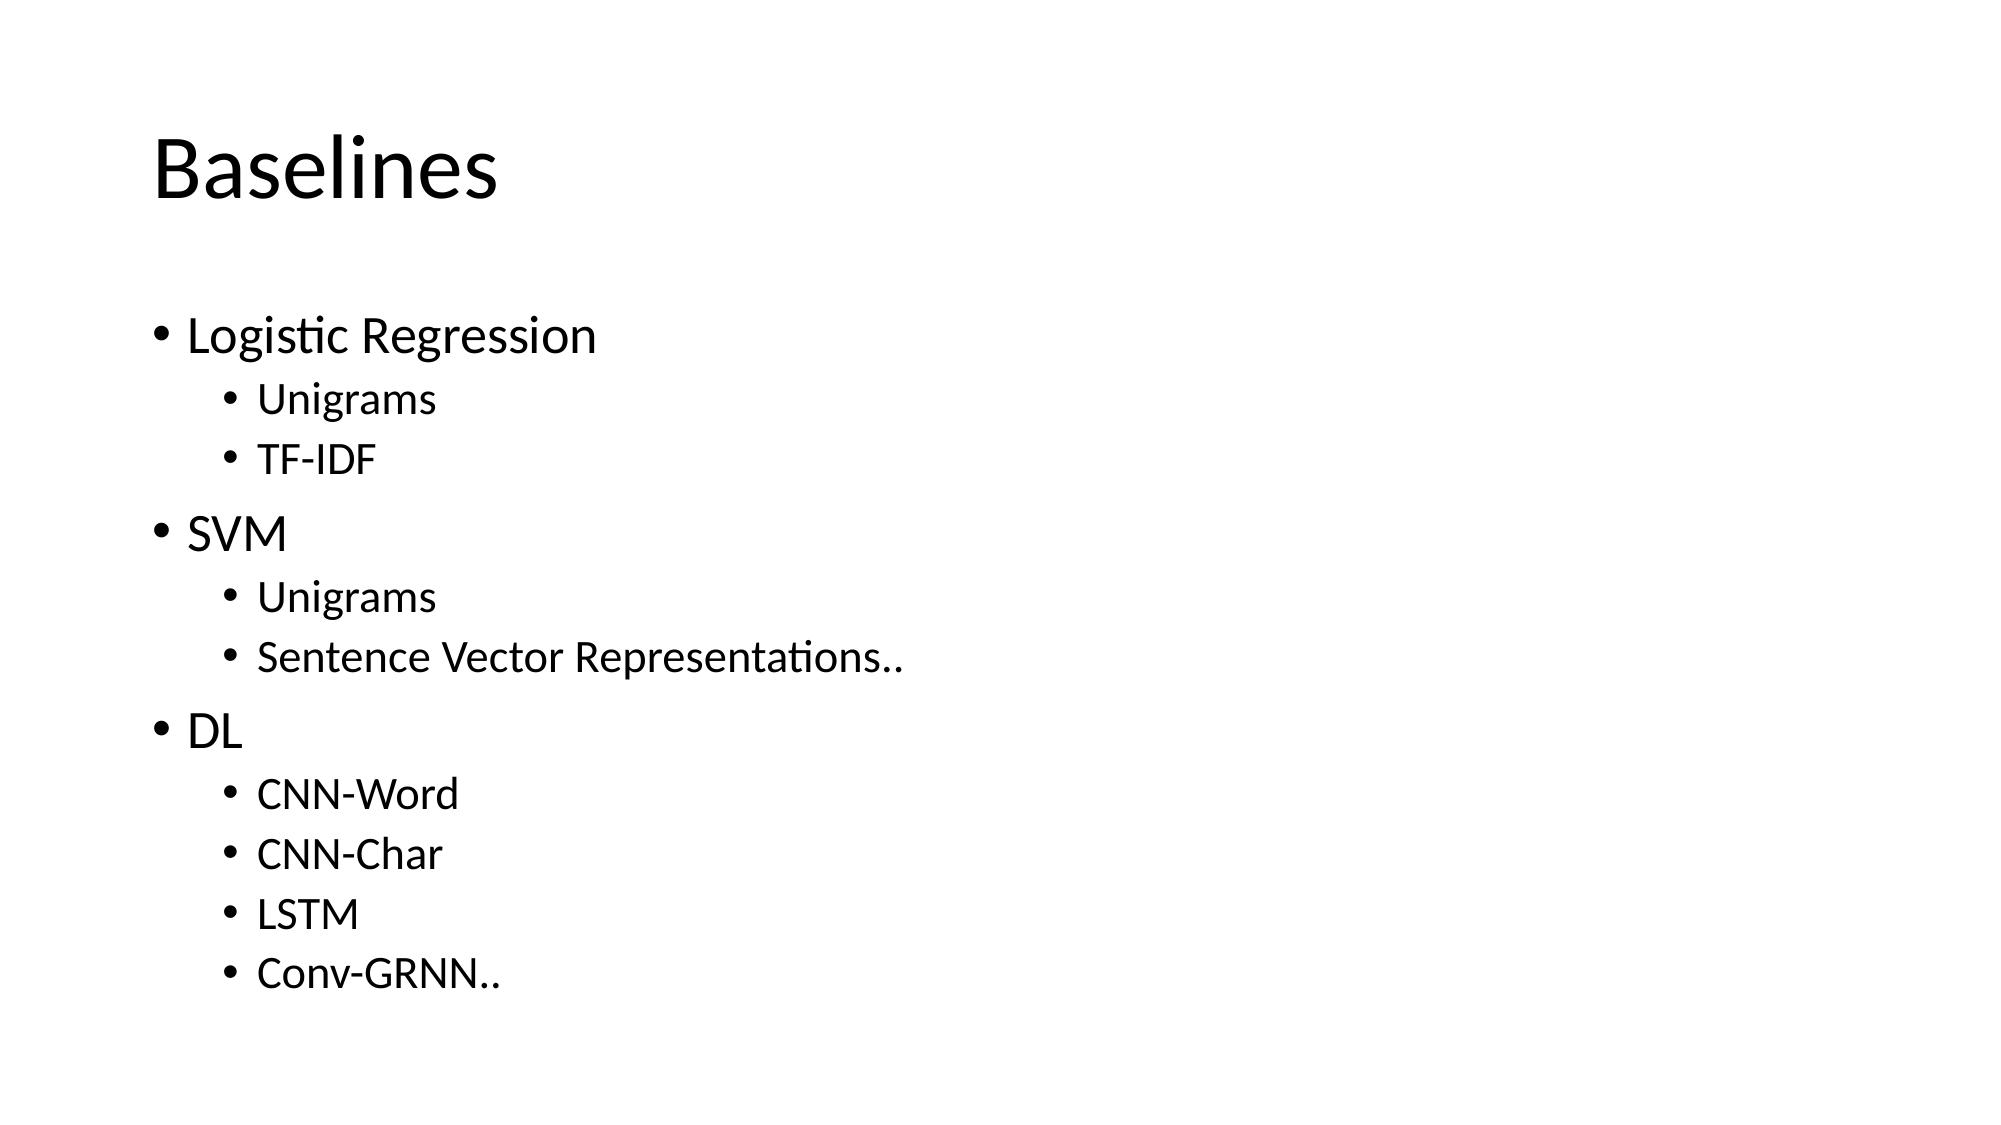

# Baselines
Logistic Regression
Unigrams
TF-IDF
SVM
Unigrams
Sentence Vector Representations..
DL
CNN-Word
CNN-Char
LSTM
Conv-GRNN..